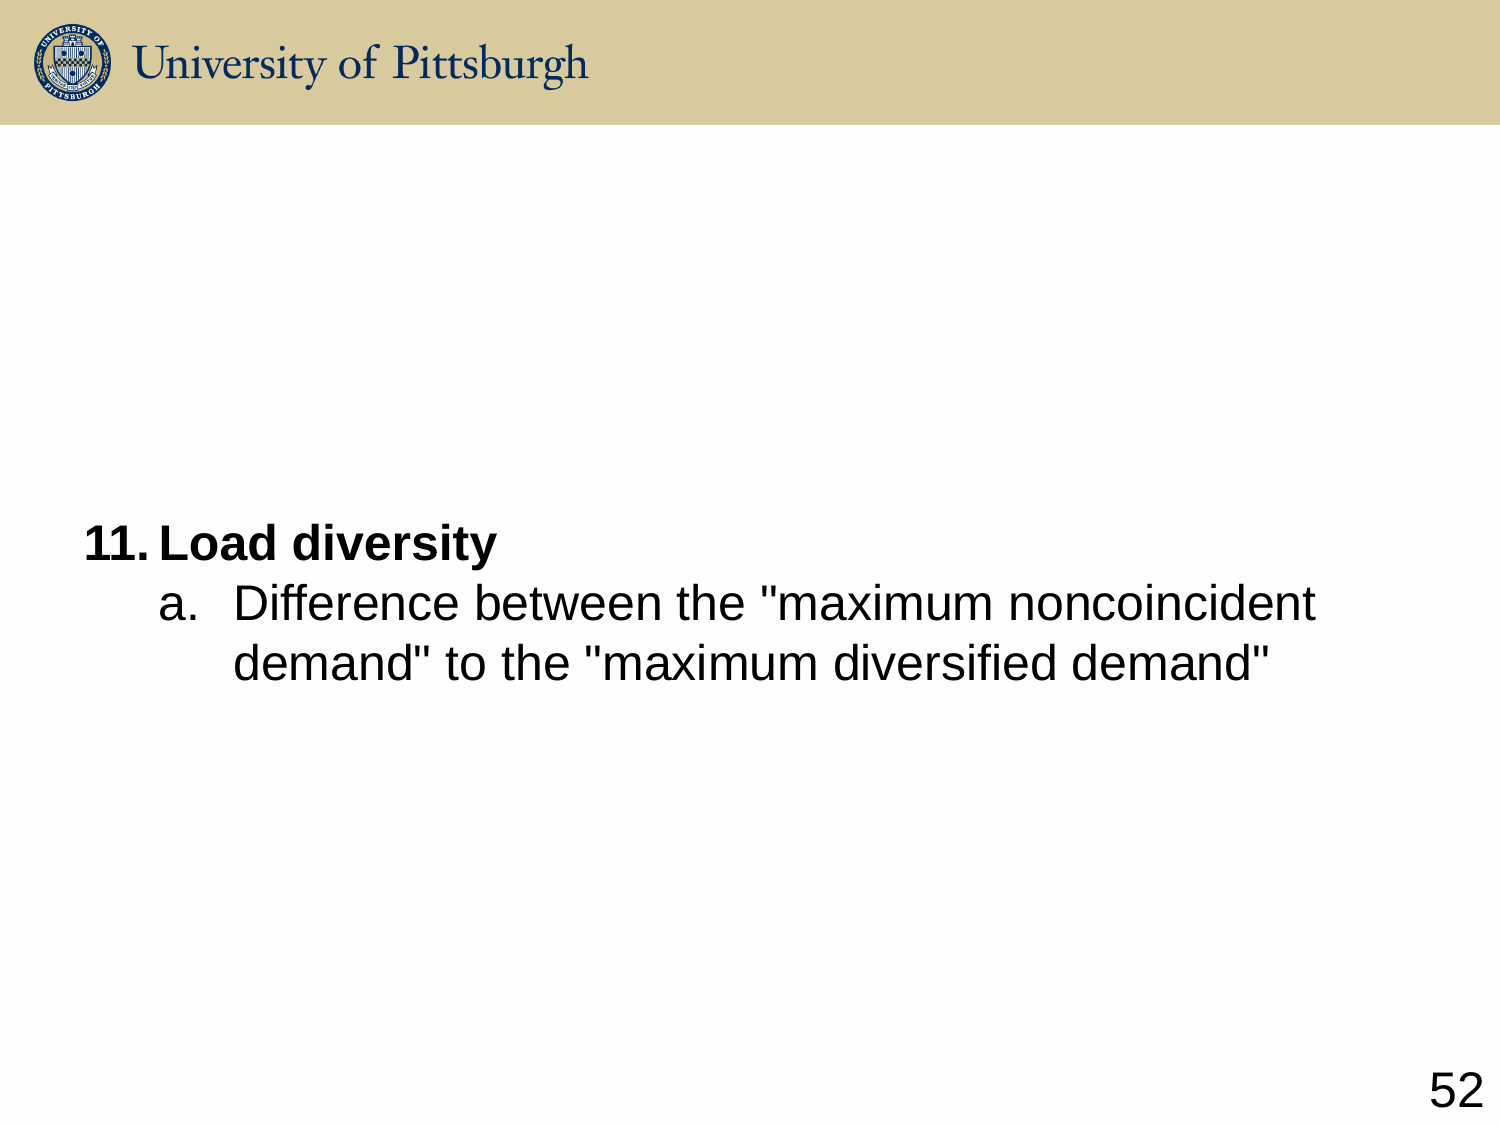

Load diversity
Difference between the "maximum noncoincident demand" to the "maximum diversified demand"
52